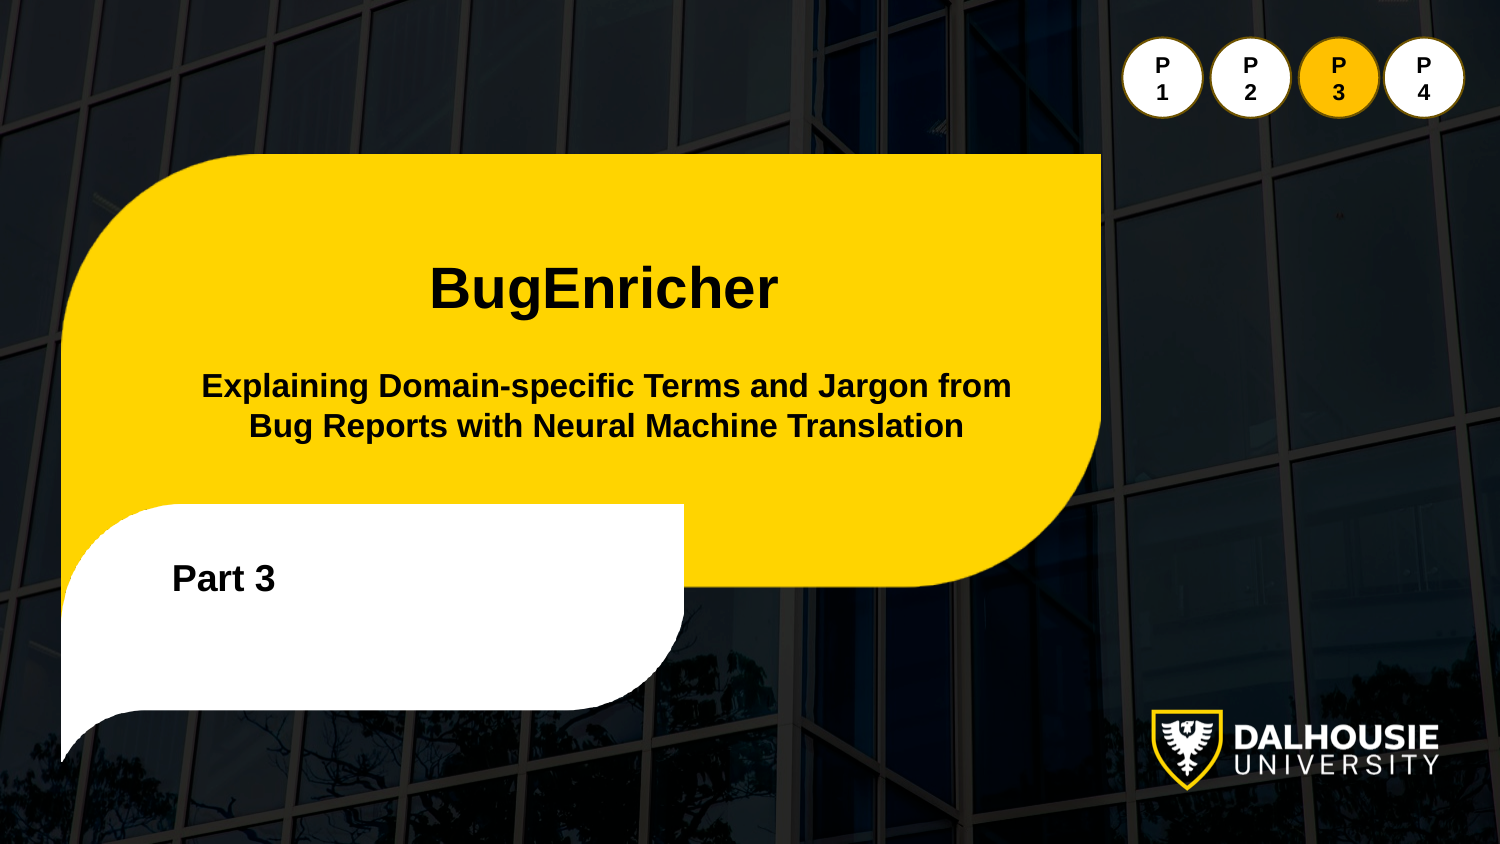

P1
P2
P3
P4
BugEnricher
Explaining Domain-specific Terms and Jargon from Bug Reports with Neural Machine Translation
Part 3